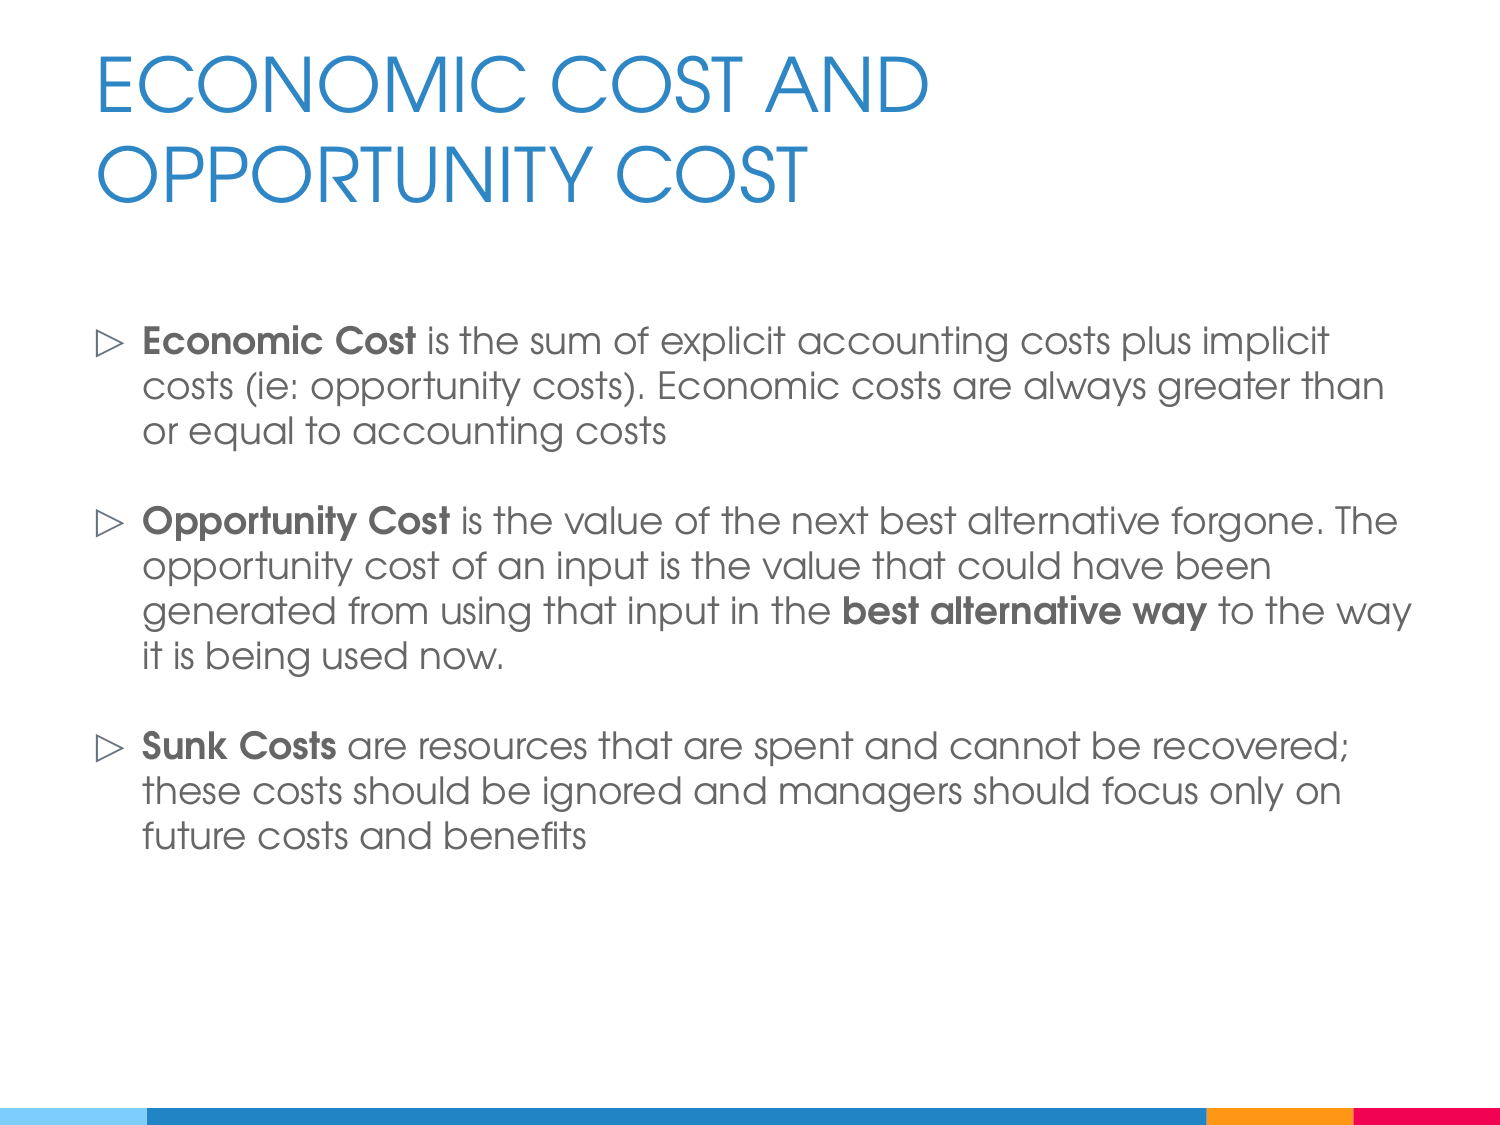

# ECONOMIC COST AND OPPORTUNITY COST
Economic Cost is the sum of explicit accounting costs plus implicit costs (ie: opportunity costs). Economic costs are always greater than or equal to accounting costs
Opportunity Cost is the value of the next best alternative forgone. The opportunity cost of an input is the value that could have been generated from using that input in the best alternative way to the way it is being used now.
Sunk Costs are resources that are spent and cannot be recovered; these costs should be ignored and managers should focus only on future costs and benefits